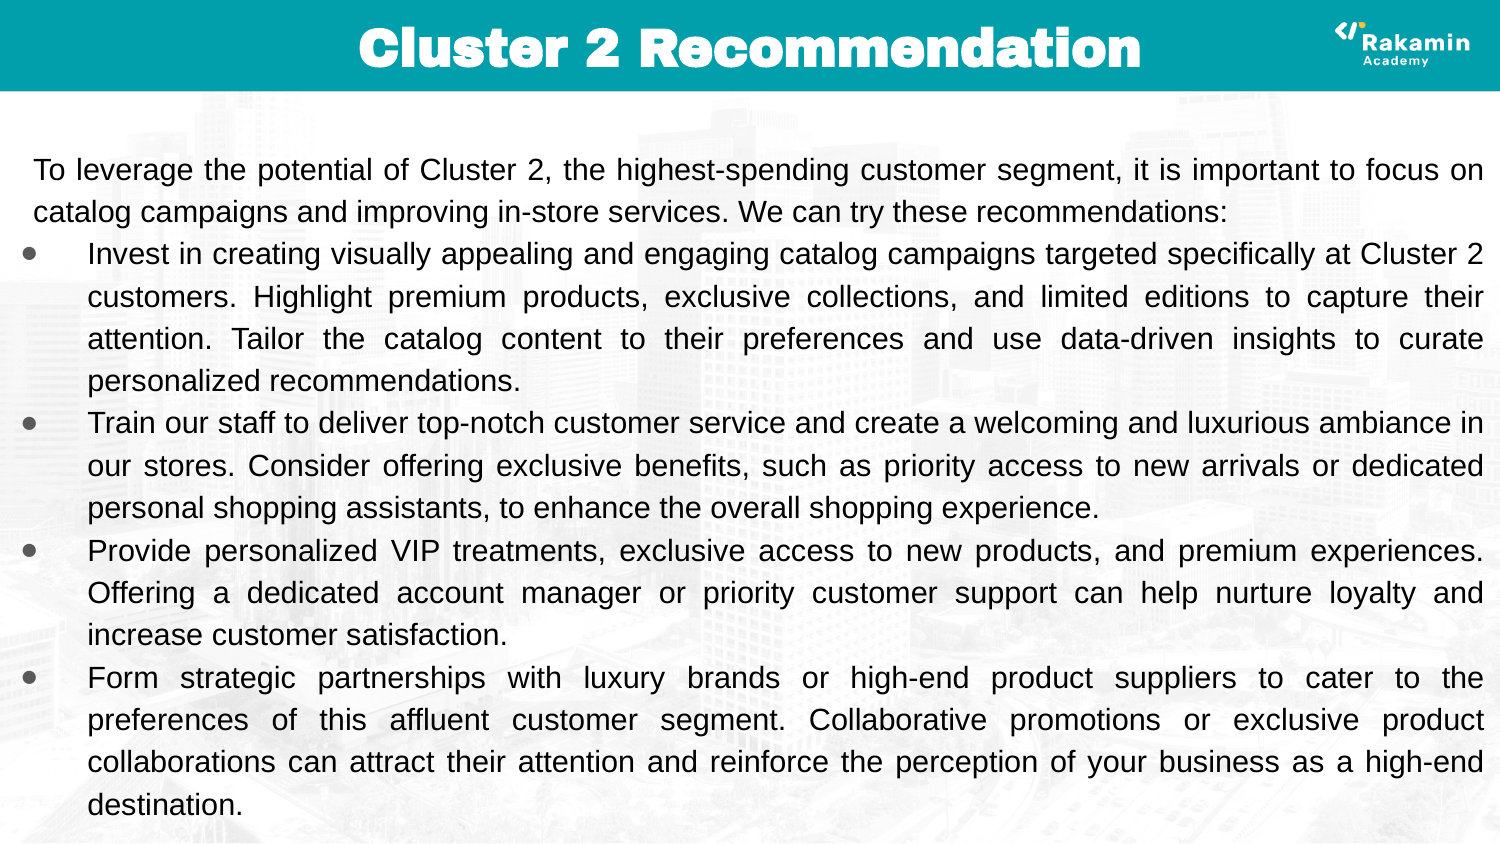

# Cluster 2 Recommendation

To leverage the potential of Cluster 2, the highest-spending customer segment, it is important to focus on catalog campaigns and improving in-store services. We can try these recommendations:
Invest in creating visually appealing and engaging catalog campaigns targeted specifically at Cluster 2 customers. Highlight premium products, exclusive collections, and limited editions to capture their attention. Tailor the catalog content to their preferences and use data-driven insights to curate personalized recommendations.
Train our staff to deliver top-notch customer service and create a welcoming and luxurious ambiance in our stores. Consider offering exclusive benefits, such as priority access to new arrivals or dedicated personal shopping assistants, to enhance the overall shopping experience.
Provide personalized VIP treatments, exclusive access to new products, and premium experiences. Offering a dedicated account manager or priority customer support can help nurture loyalty and increase customer satisfaction.
Form strategic partnerships with luxury brands or high-end product suppliers to cater to the preferences of this affluent customer segment. Collaborative promotions or exclusive product collaborations can attract their attention and reinforce the perception of your business as a high-end destination.